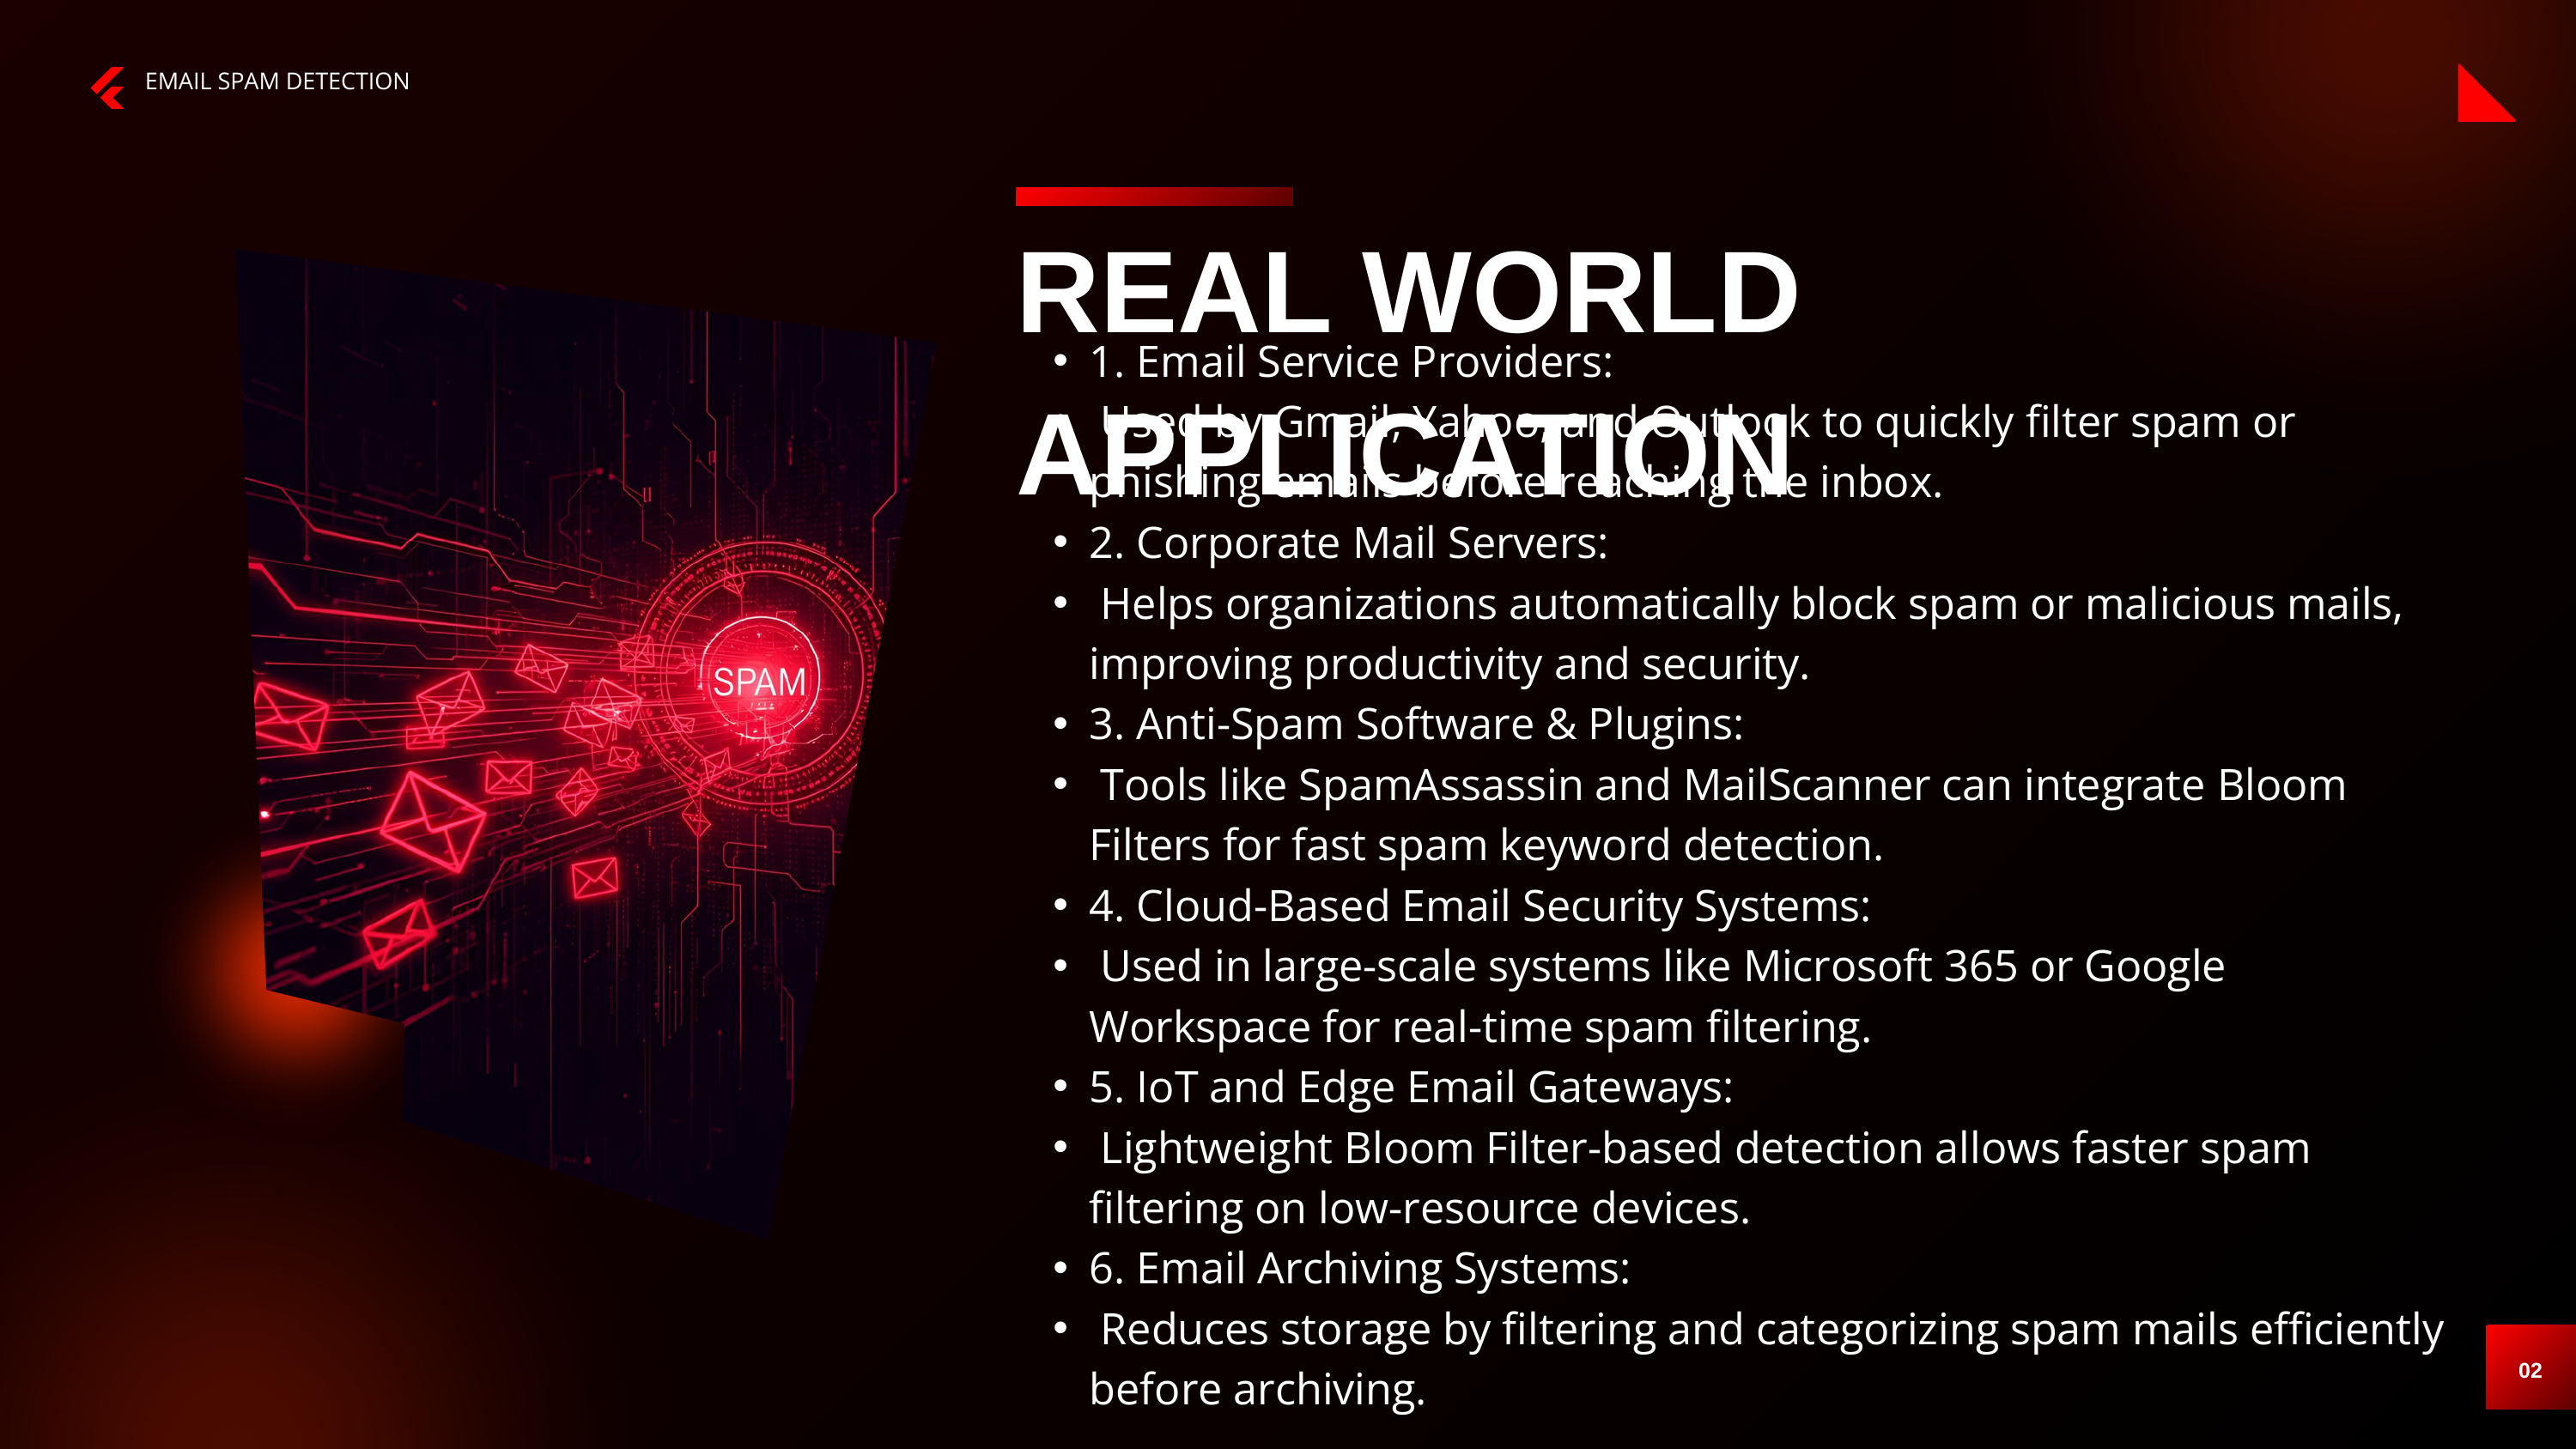

EMAIL SPAM DETECTION

REAL WORLD APPLICATION

1. Email Service Providers:
 Used by Gmail, Yahoo, and Outlook to quickly filter spam or phishing emails before reaching the inbox.
2. Corporate Mail Servers:
 Helps organizations automatically block spam or malicious mails, improving productivity and security.
3. Anti-Spam Software & Plugins:
 Tools like SpamAssassin and MailScanner can integrate Bloom Filters for fast spam keyword detection.
4. Cloud-Based Email Security Systems:
 Used in large-scale systems like Microsoft 365 or Google Workspace for real-time spam filtering.
5. IoT and Edge Email Gateways:
 Lightweight Bloom Filter-based detection allows faster spam filtering on low-resource devices.
6. Email Archiving Systems:
 Reduces storage by filtering and categorizing spam mails efficiently before archiving.

02